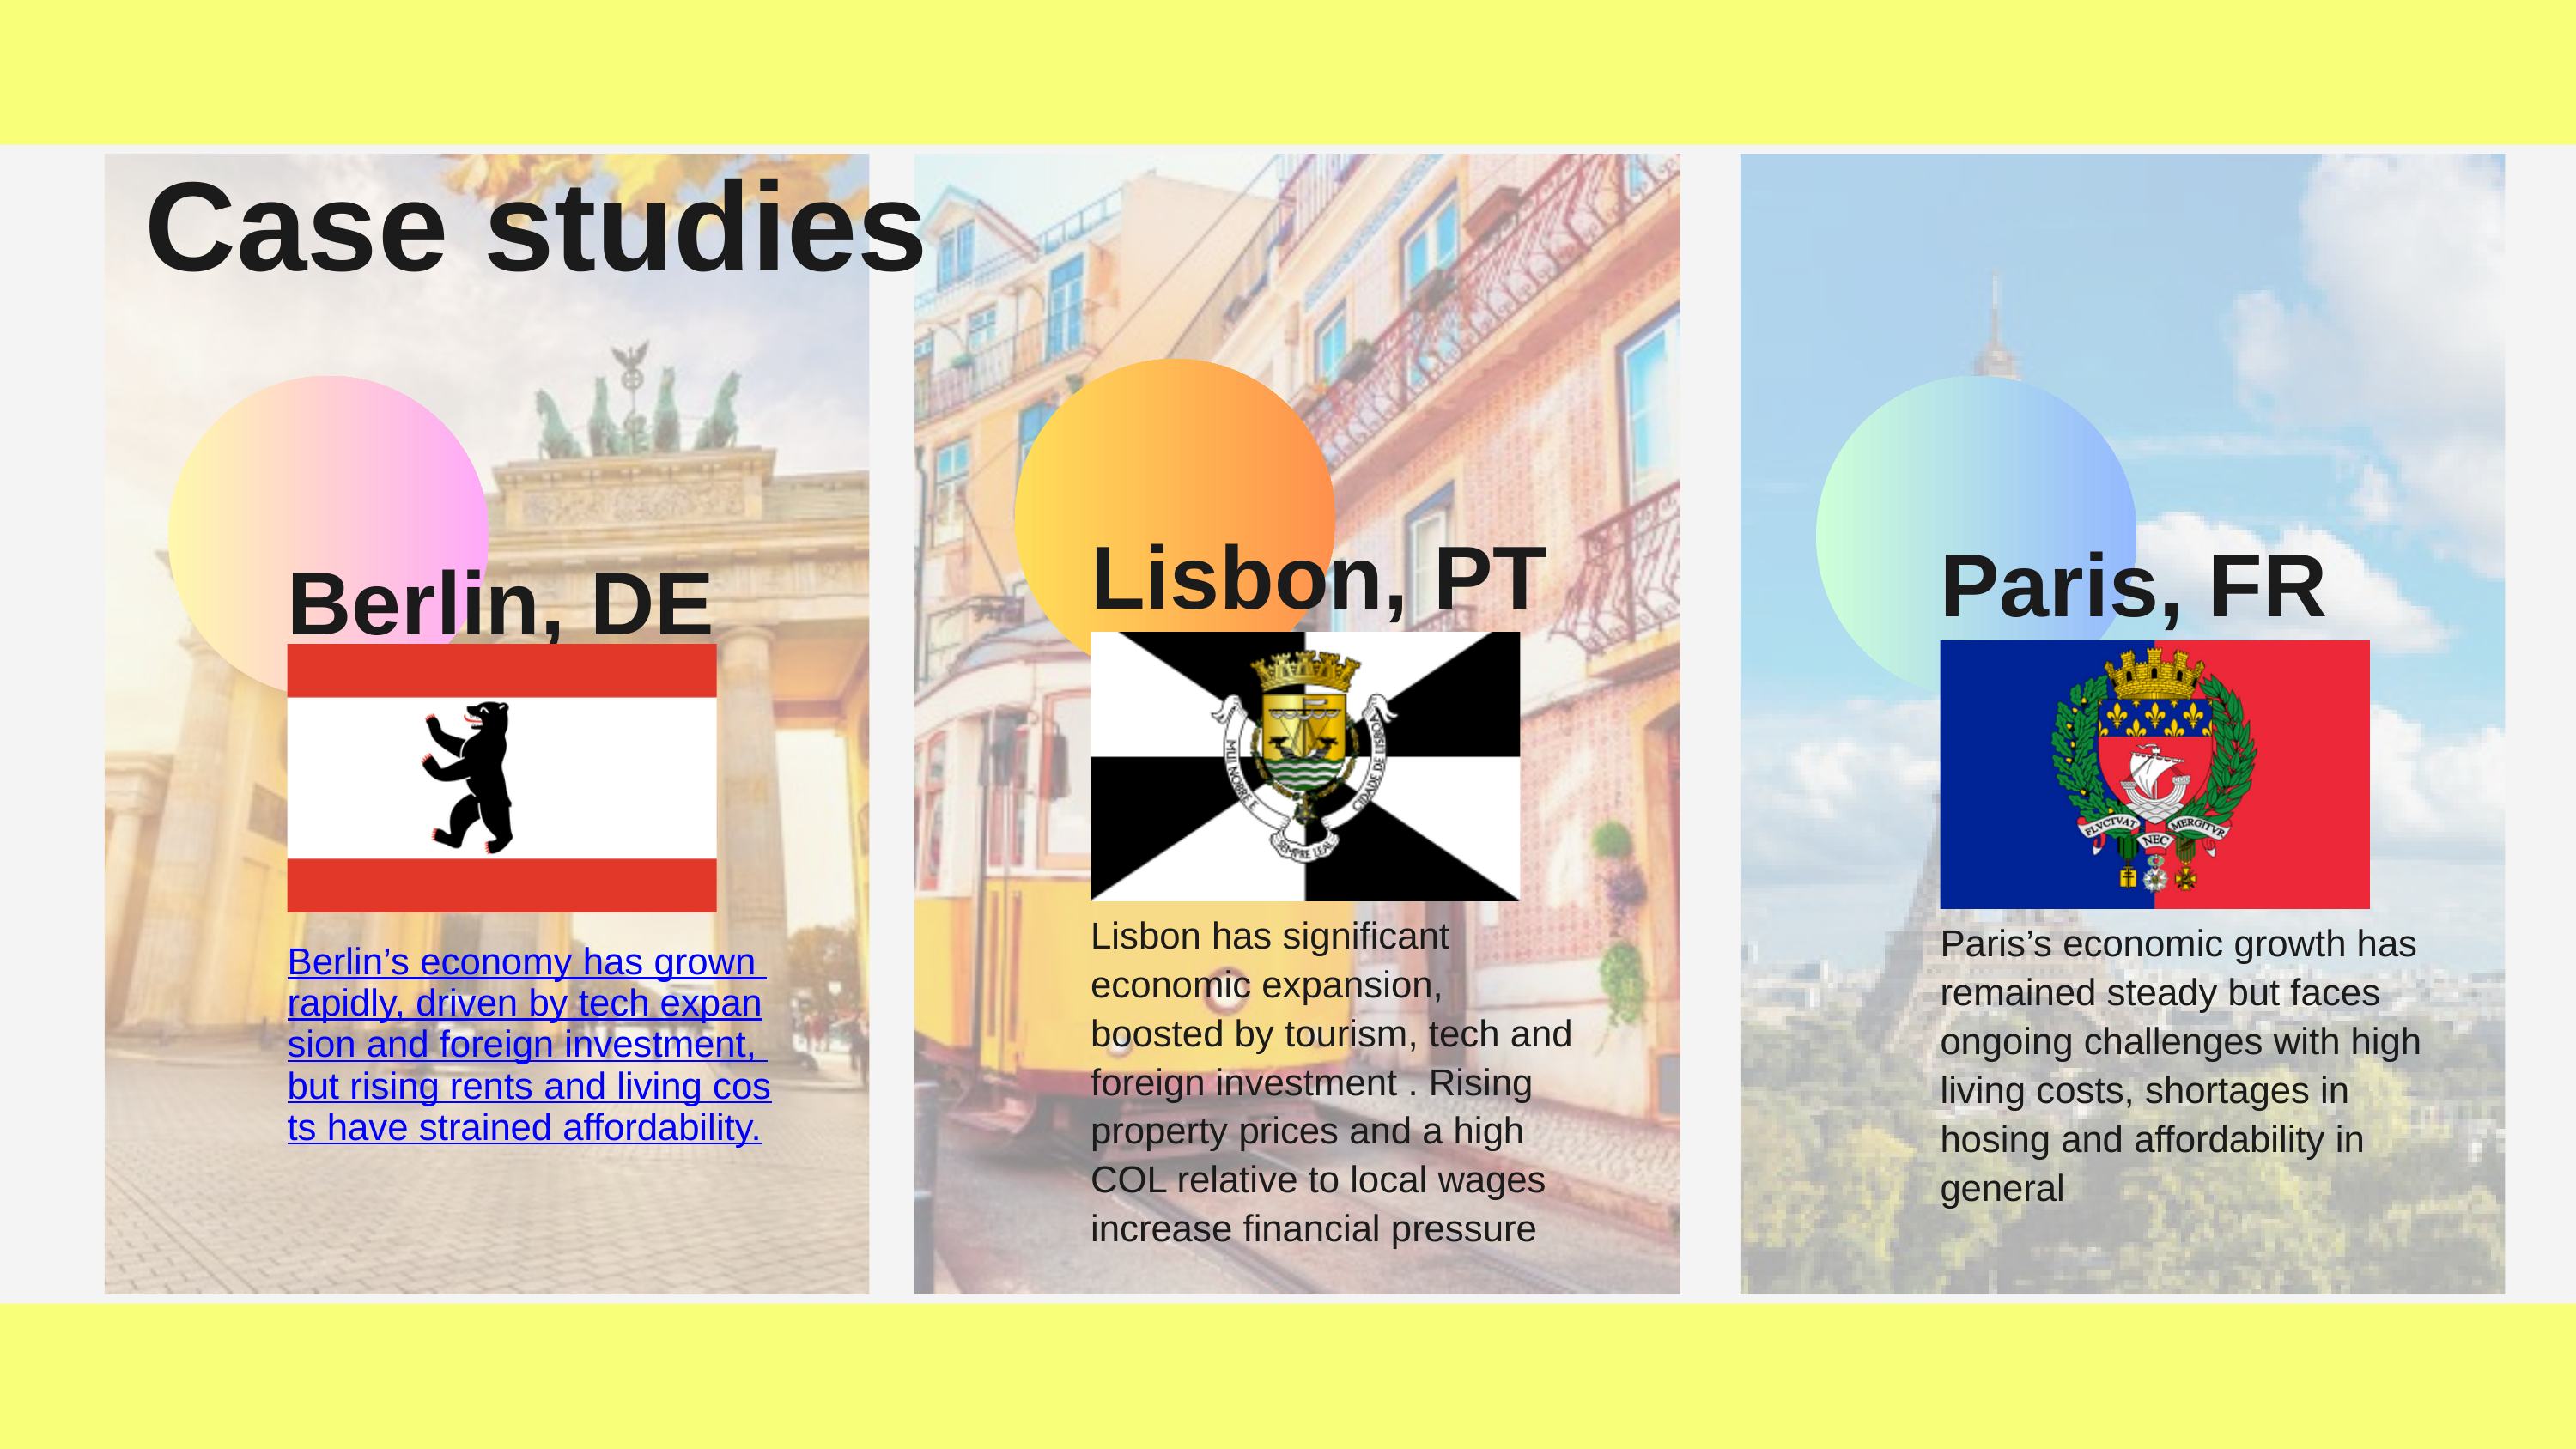

Case studies

Lisbon, PT

Lisbon has significant economic expansion, boosted by tourism, tech and foreign investment . Rising property prices and a high COL relative to local wages increase financial pressure

Berlin, DE

Berlin’s economy has grown rapidly, driven by tech expansion and foreign investment, but rising rents and living costs have strained affordability.

Paris, FR

Paris’s economic growth has remained steady but faces ongoing challenges with high living costs, shortages in hosing and affordability in general